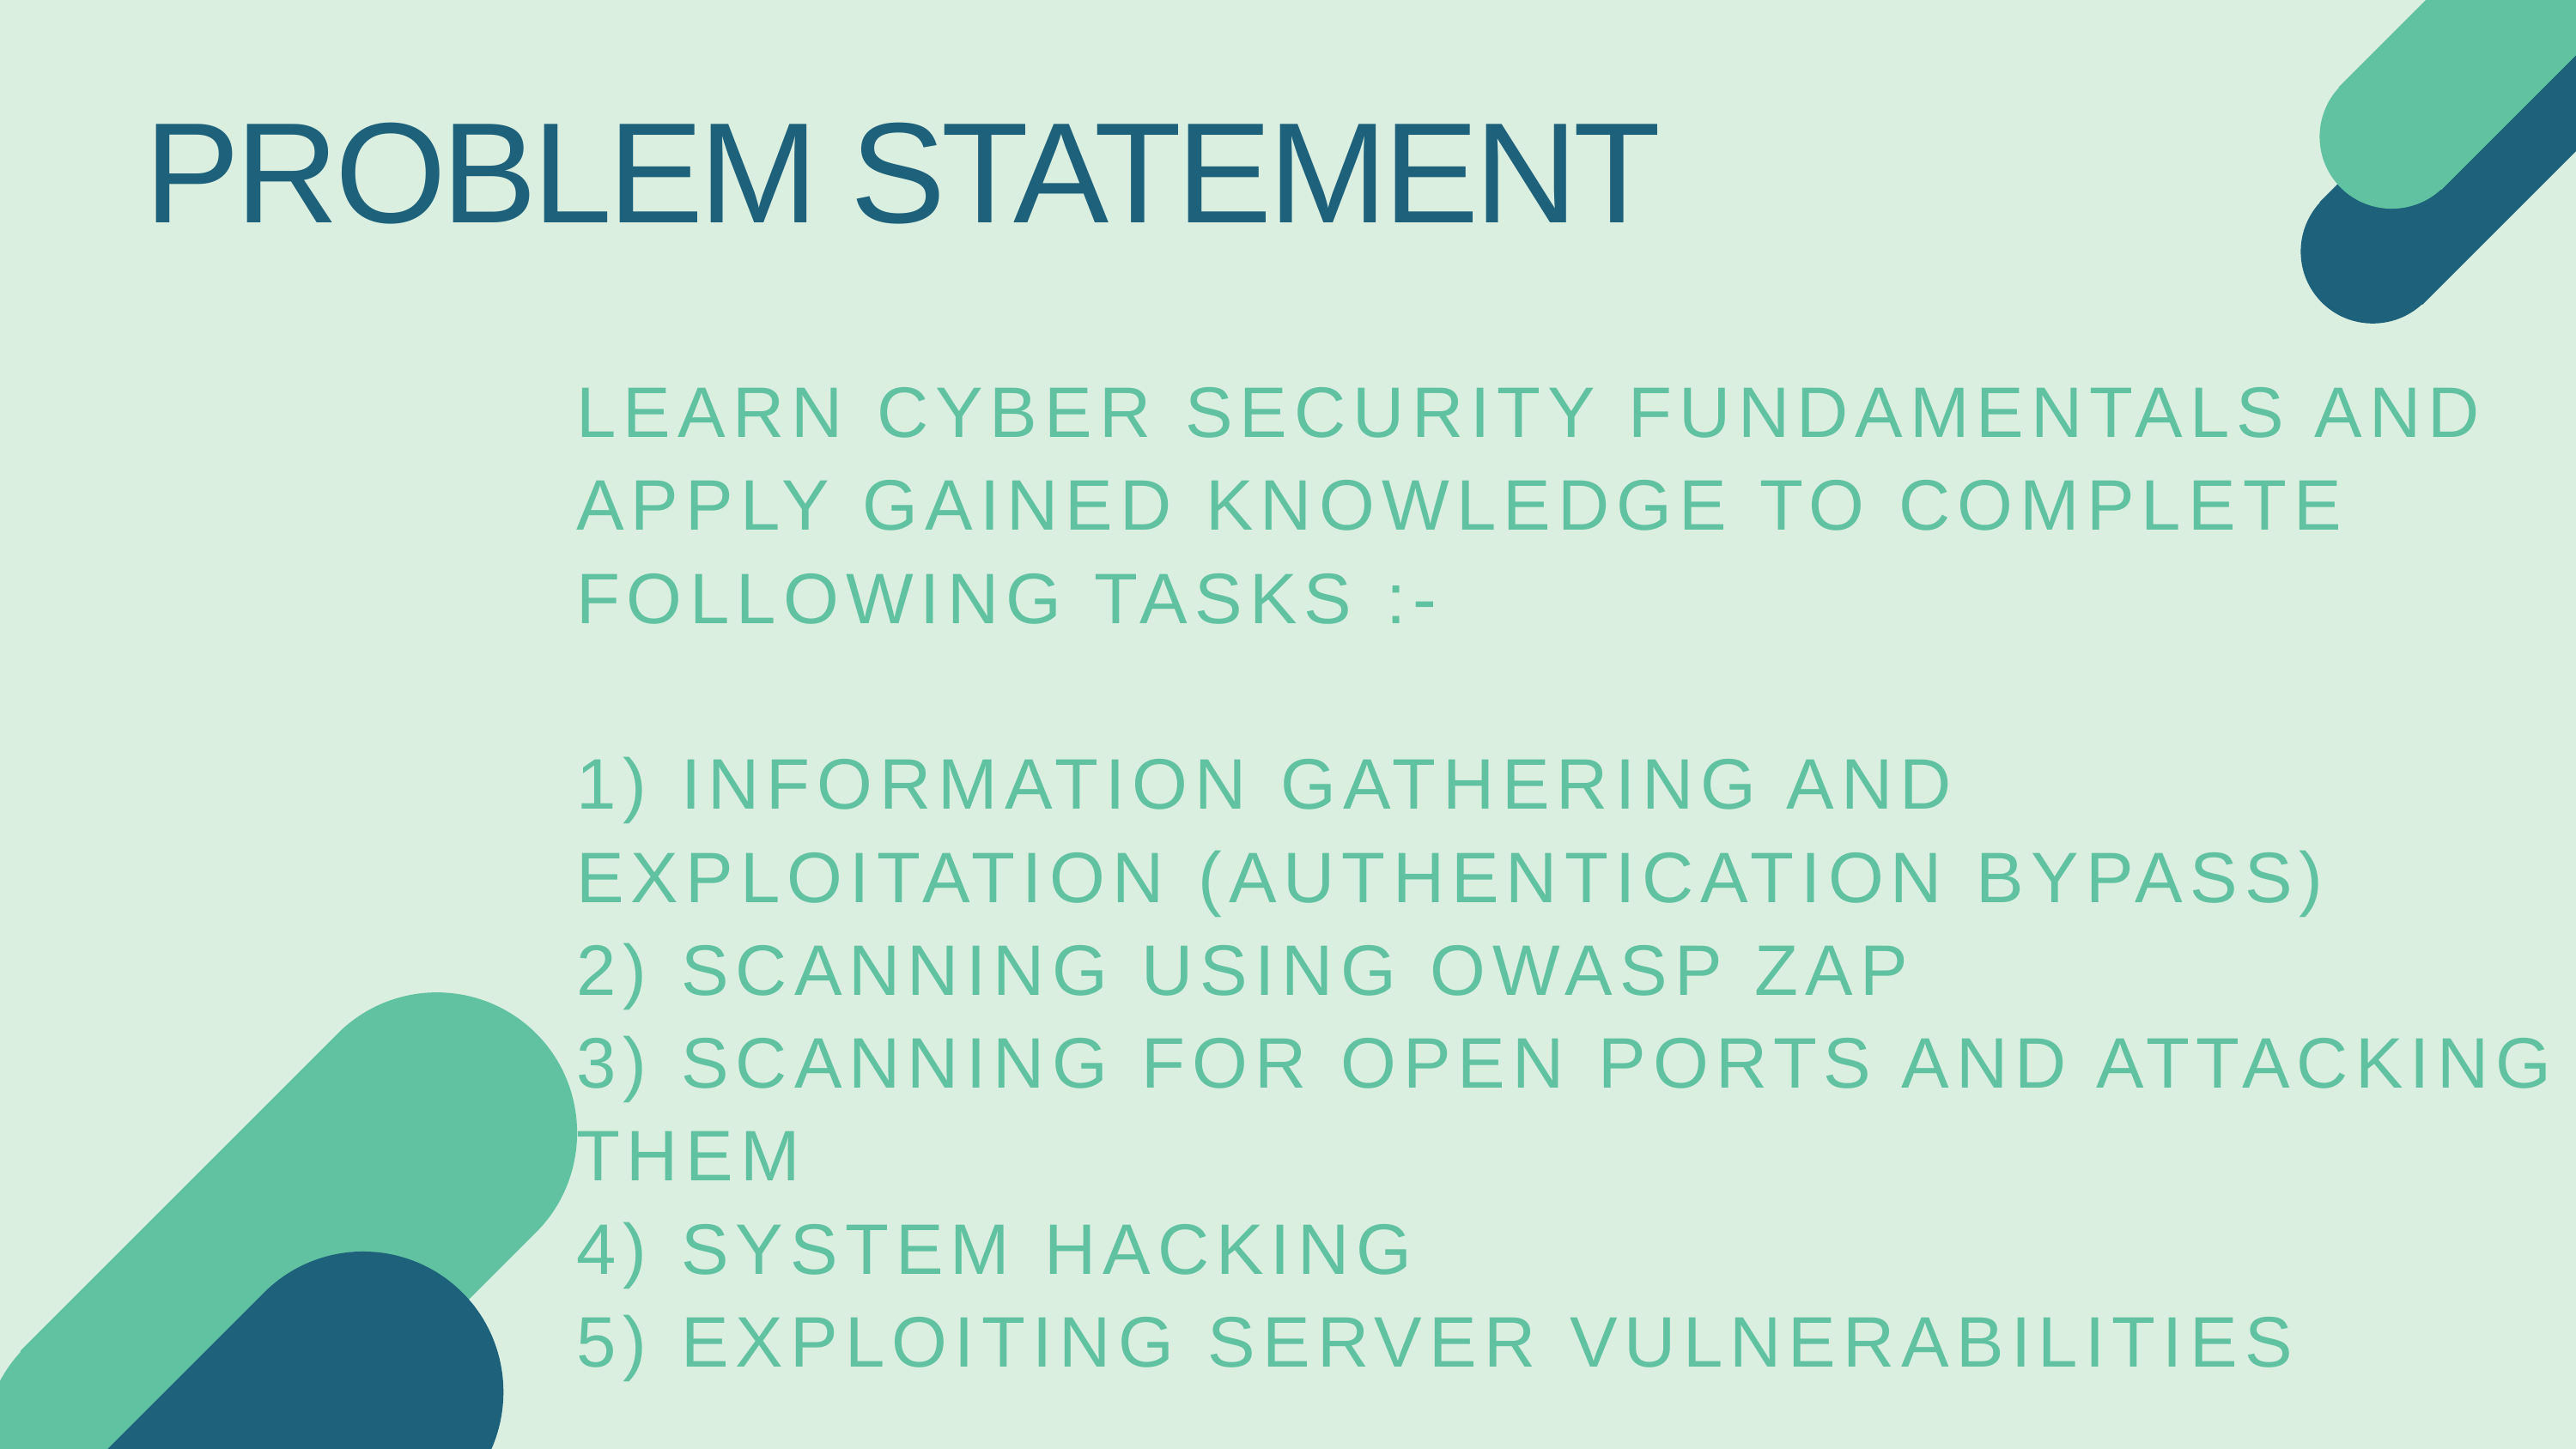

PROBLEM STATEMENT
LEARN CYBER SECURITY FUNDAMENTALS AND APPLY GAINED KNOWLEDGE TO COMPLETE FOLLOWING TASKS :-

1) INFORMATION GATHERING AND EXPLOITATION (AUTHENTICATION BYPASS)
2) SCANNING USING OWASP ZAP
3) SCANNING FOR OPEN PORTS AND ATTACKING THEM
4) SYSTEM HACKING
5) EXPLOITING SERVER VULNERABILITIES